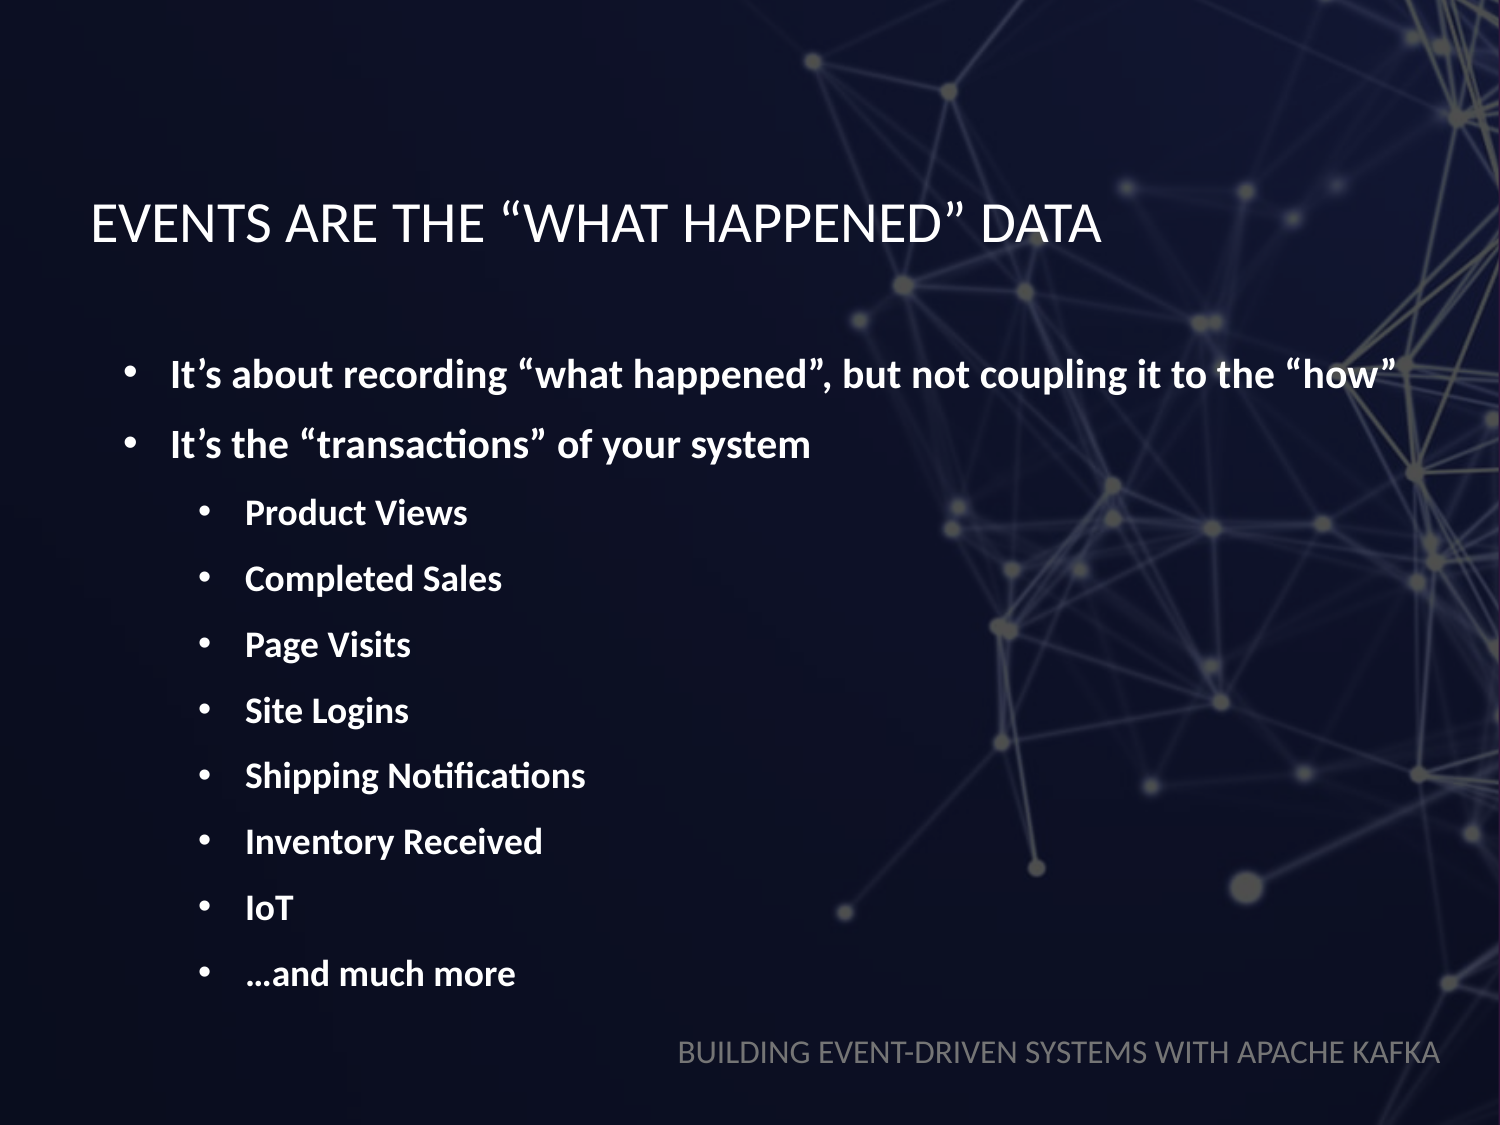

# Events are the “what happened” data
It’s about recording “what happened”, but not coupling it to the “how”
It’s the “transactions” of your system
Product Views
Completed Sales
Page Visits
Site Logins
Shipping Notifications
Inventory Received
IoT
…and much more